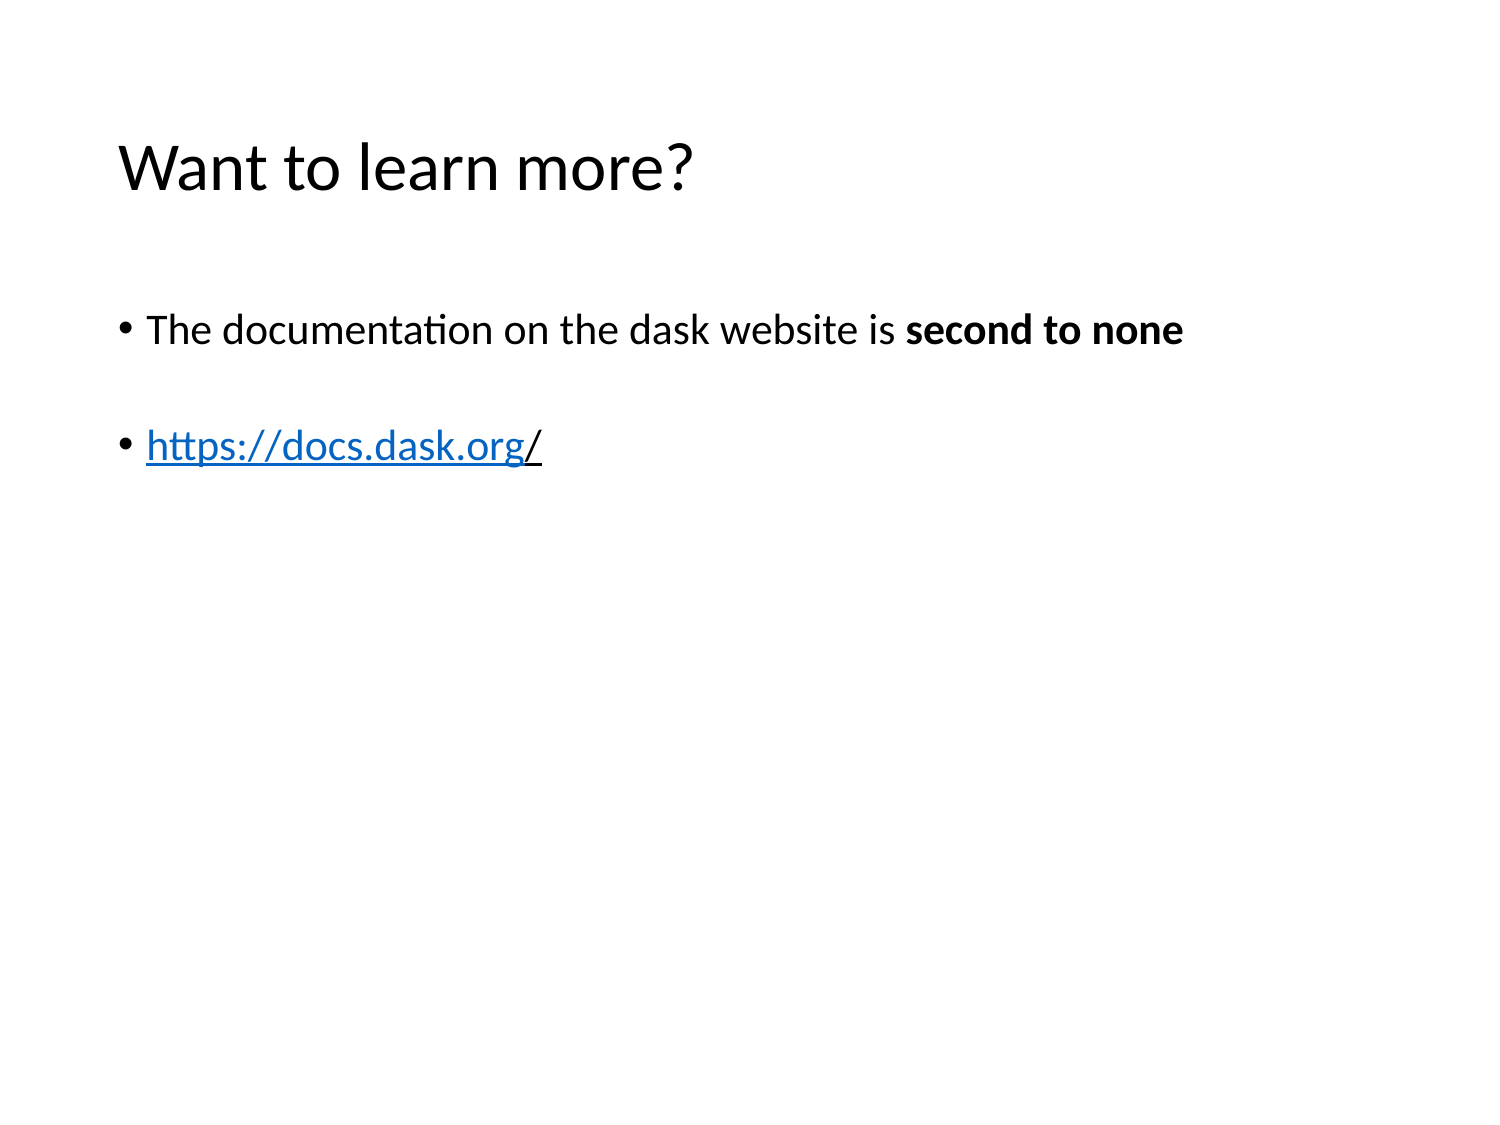

# Want to learn more?
The documentation on the dask website is second to none
https://docs.dask.org/